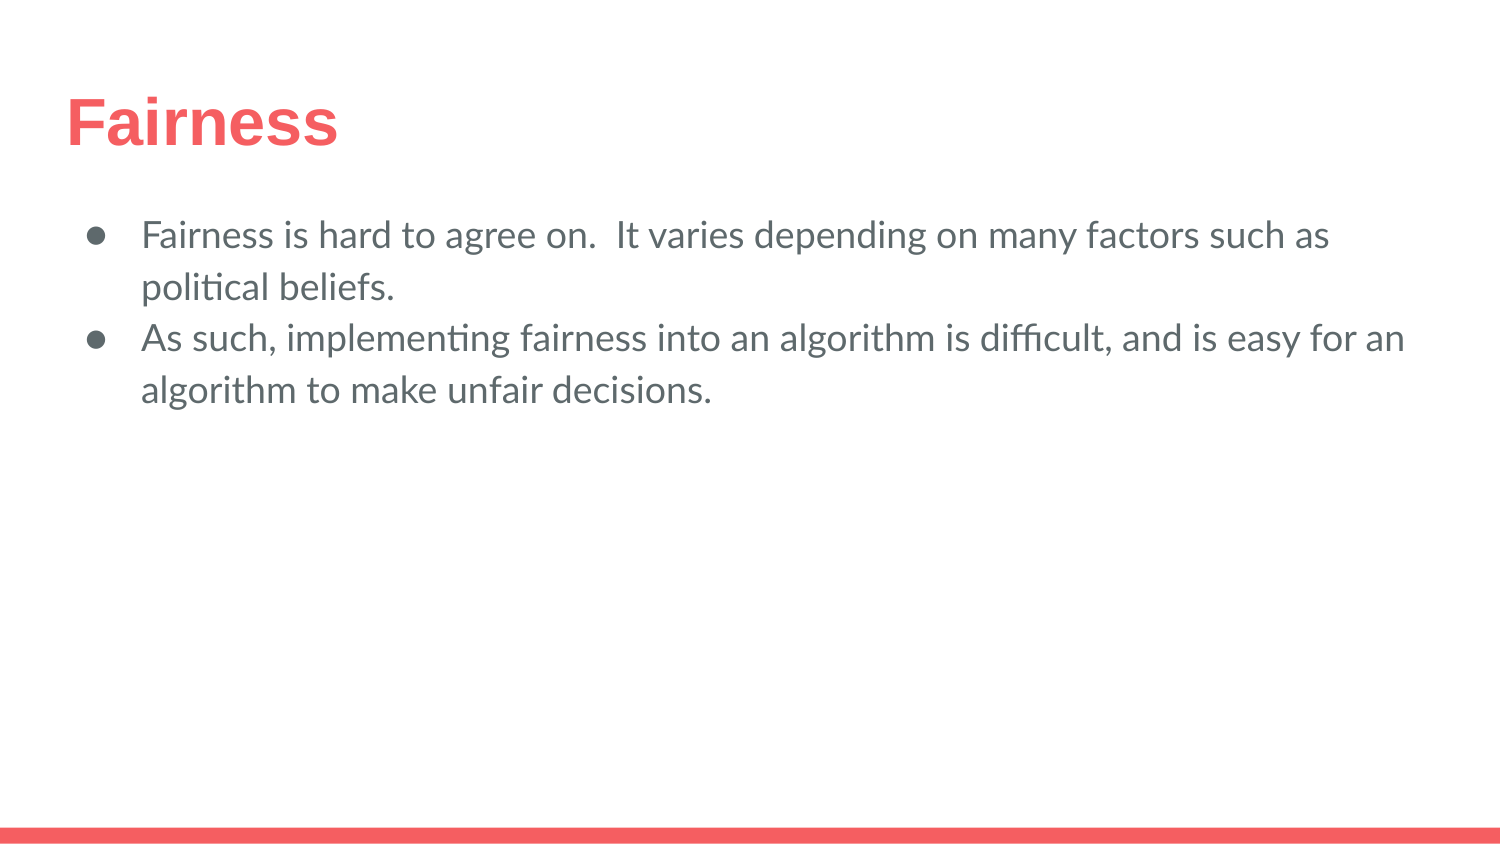

# Fairness
Fairness is hard to agree on.  It varies depending on many factors such as political beliefs.
As such, implementing fairness into an algorithm is difficult, and is easy for an algorithm to make unfair decisions.